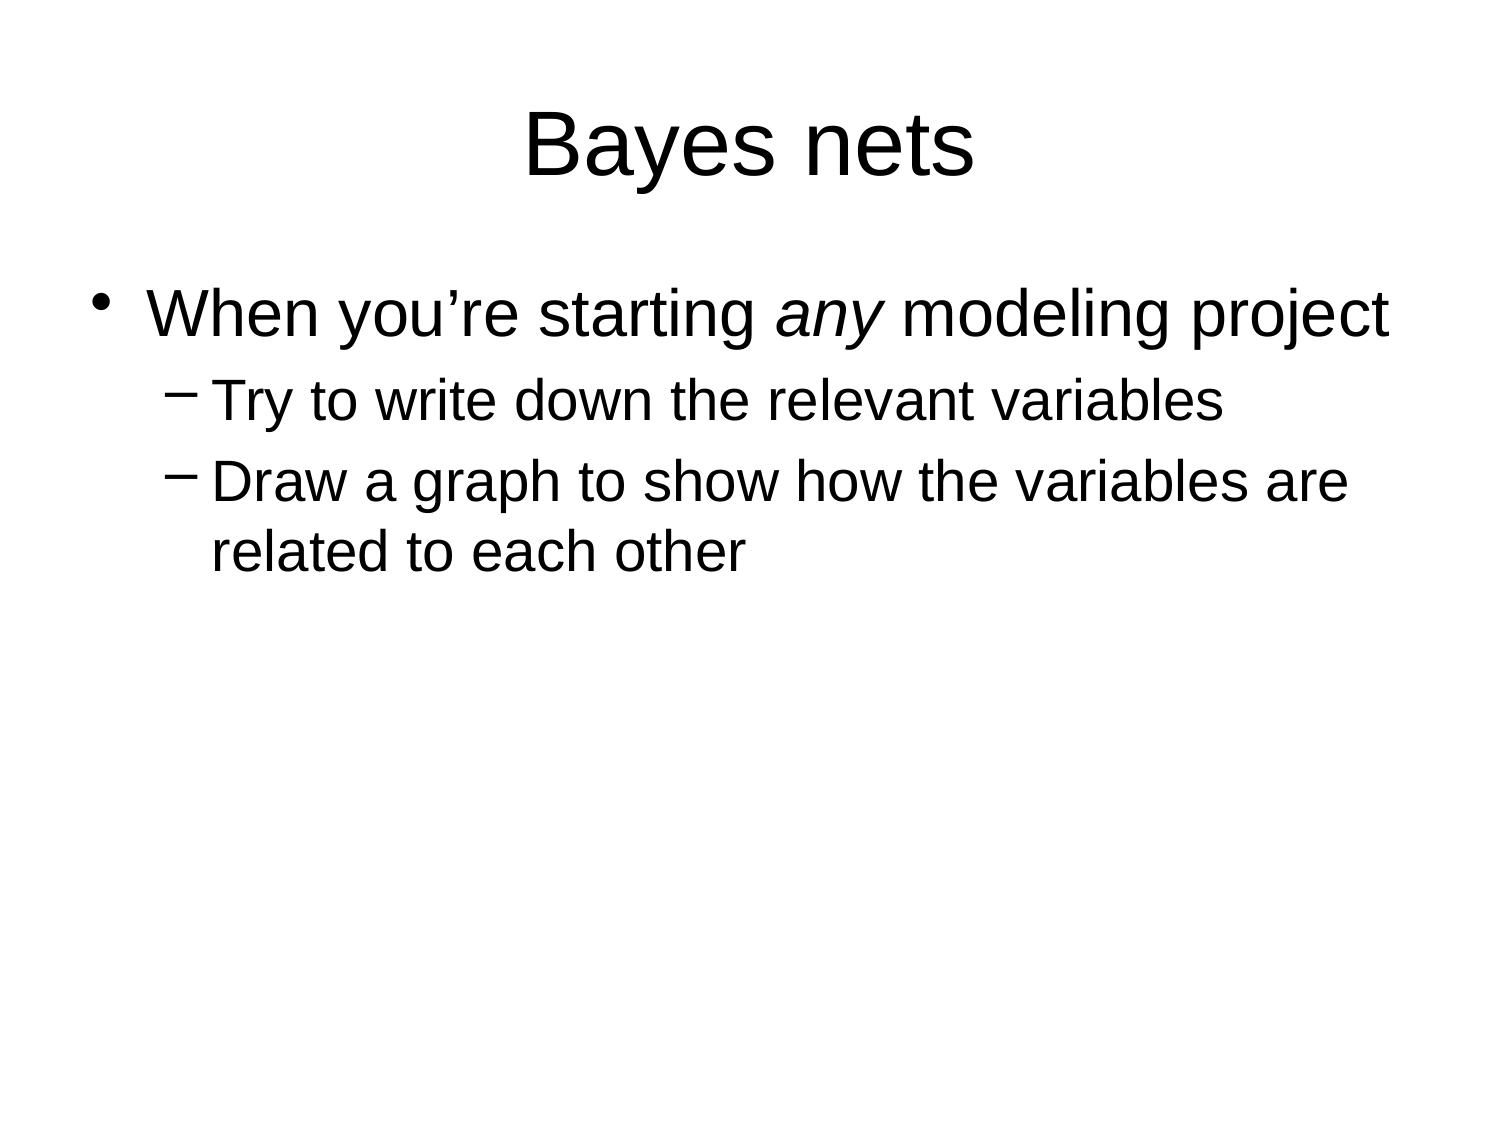

# Bayes nets
When you’re starting any modeling project
Try to write down the relevant variables
Draw a graph to show how the variables are related to each other